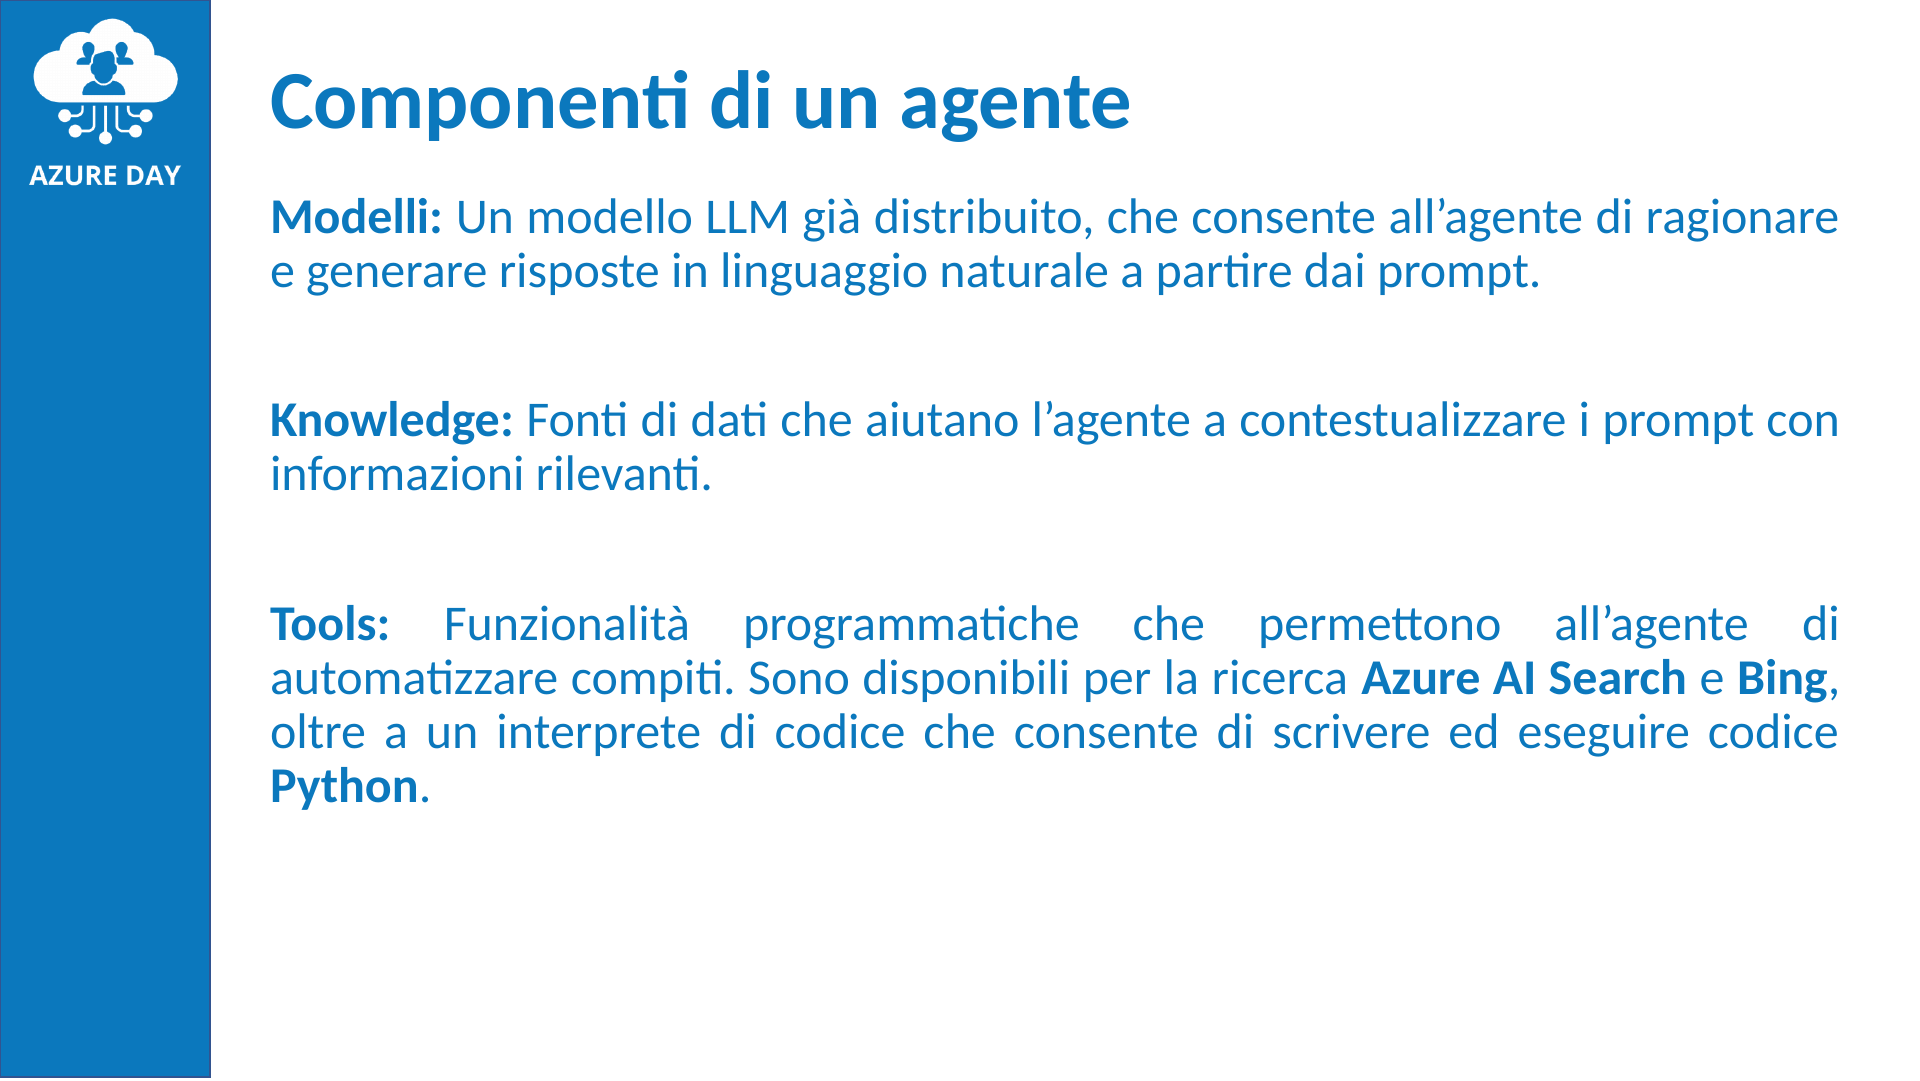

# Componenti di un agente
Modelli: Un modello LLM già distribuito, che consente all’agente di ragionare e generare risposte in linguaggio naturale a partire dai prompt.

Knowledge: Fonti di dati che aiutano l’agente a contestualizzare i prompt con informazioni rilevanti.

Tools: Funzionalità programmatiche che permettono all’agente di automatizzare compiti. Sono disponibili per la ricerca Azure AI Search e Bing, oltre a un interprete di codice che consente di scrivere ed eseguire codice Python.